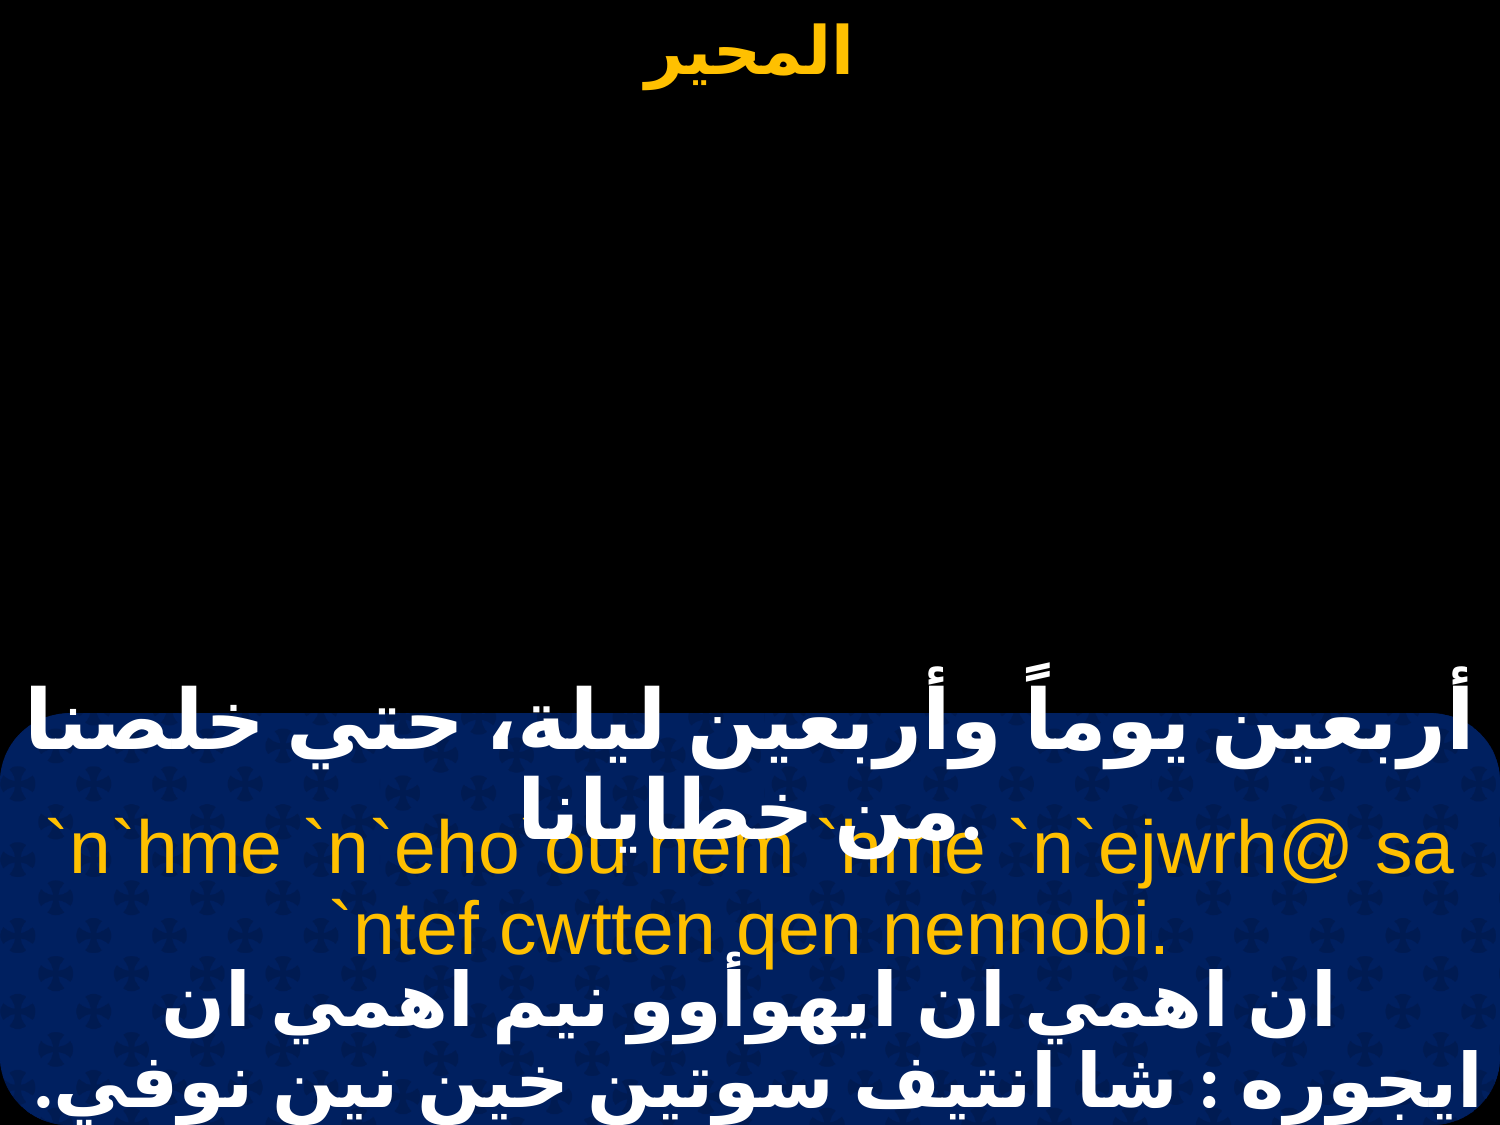

#
أربعين يوماً وأربعين ليلة، حتي خلصنا من خطايانا.
`n`hme `n`eho`ou nem `hme `n`ejwrh@ sa `ntef cwtten qen nennobi.
ان اهمي ان ايهوأوو نيم اهمي ان ايجوره : شا انتيف سوتين خين نين نوفي.